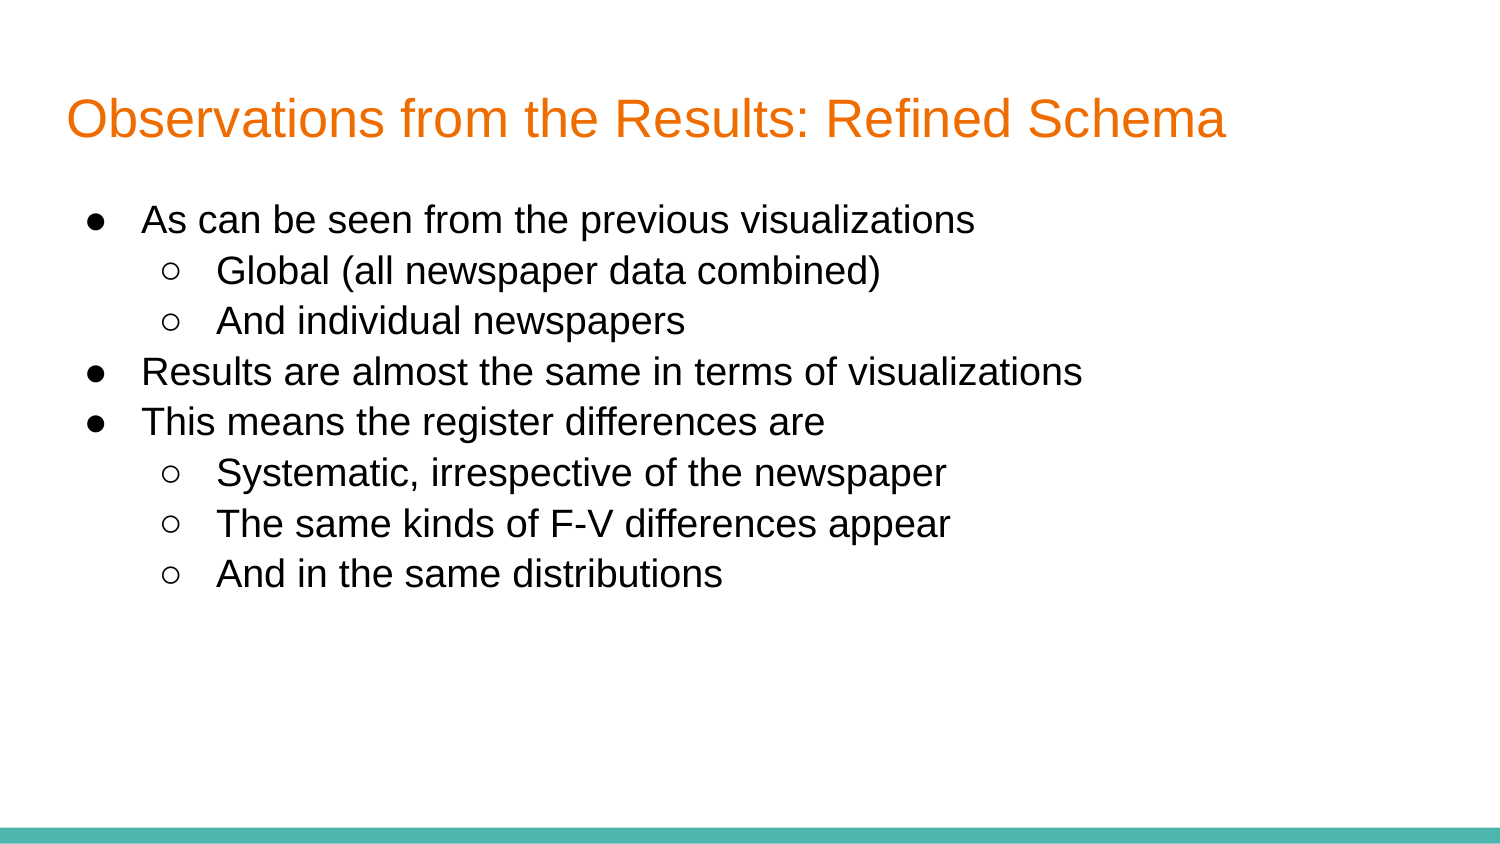

# Observations from the Results: Refined Schema
As can be seen from the previous visualizations
Global (all newspaper data combined)
And individual newspapers
Results are almost the same in terms of visualizations
This means the register differences are
Systematic, irrespective of the newspaper
The same kinds of F-V differences appear
And in the same distributions